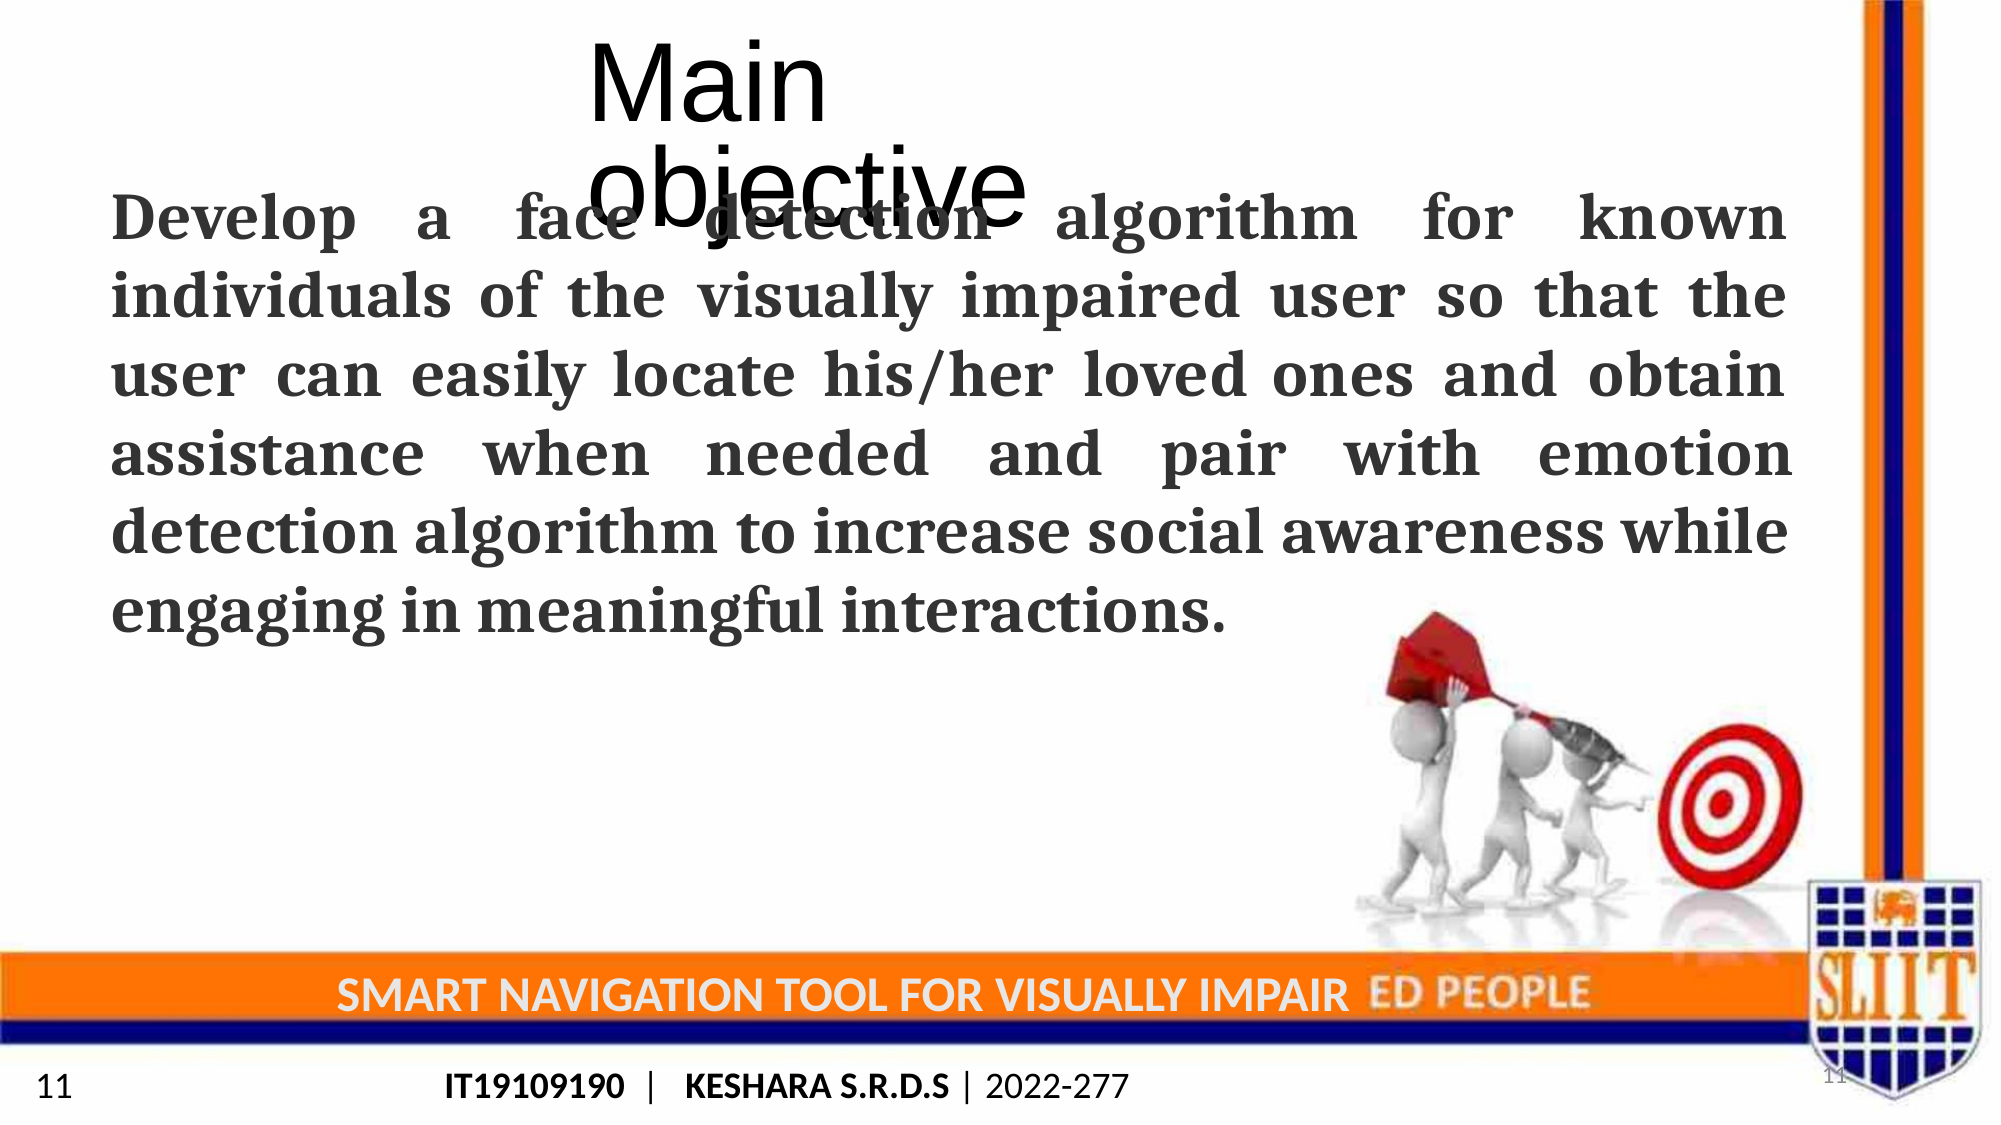

Main objective
Develop a face detection algorithm for known
individuals of the visually impaired user so that the
user can easily locate his/her loved ones and obtain
assistance when needed and pair with emotion
detection algorithm to increase social awareness while
engaging in meaningful interactions.
SMART NAVIGATION TOOL FOR VISUALLY IMPAIR
11
11
IT19109190 | KESHARA S.R.D.S | 2022-277